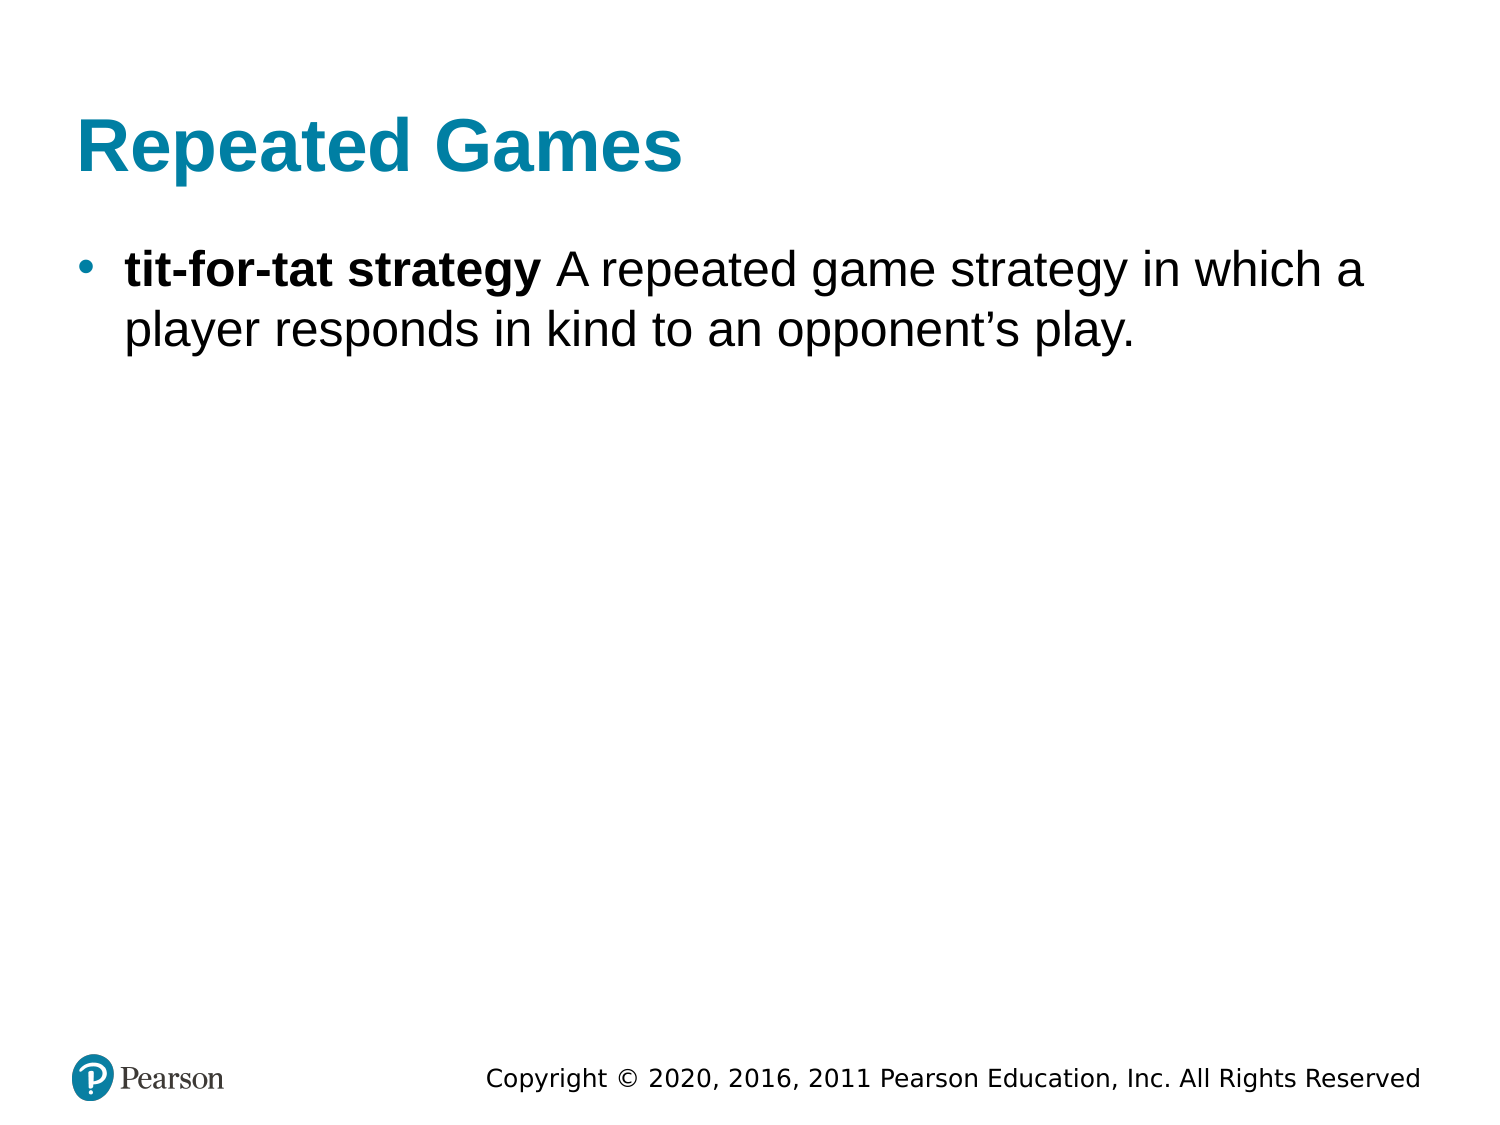

# Repeated Games
tit-for-tat strategy A repeated game strategy in which a player responds in kind to an opponent’s play.